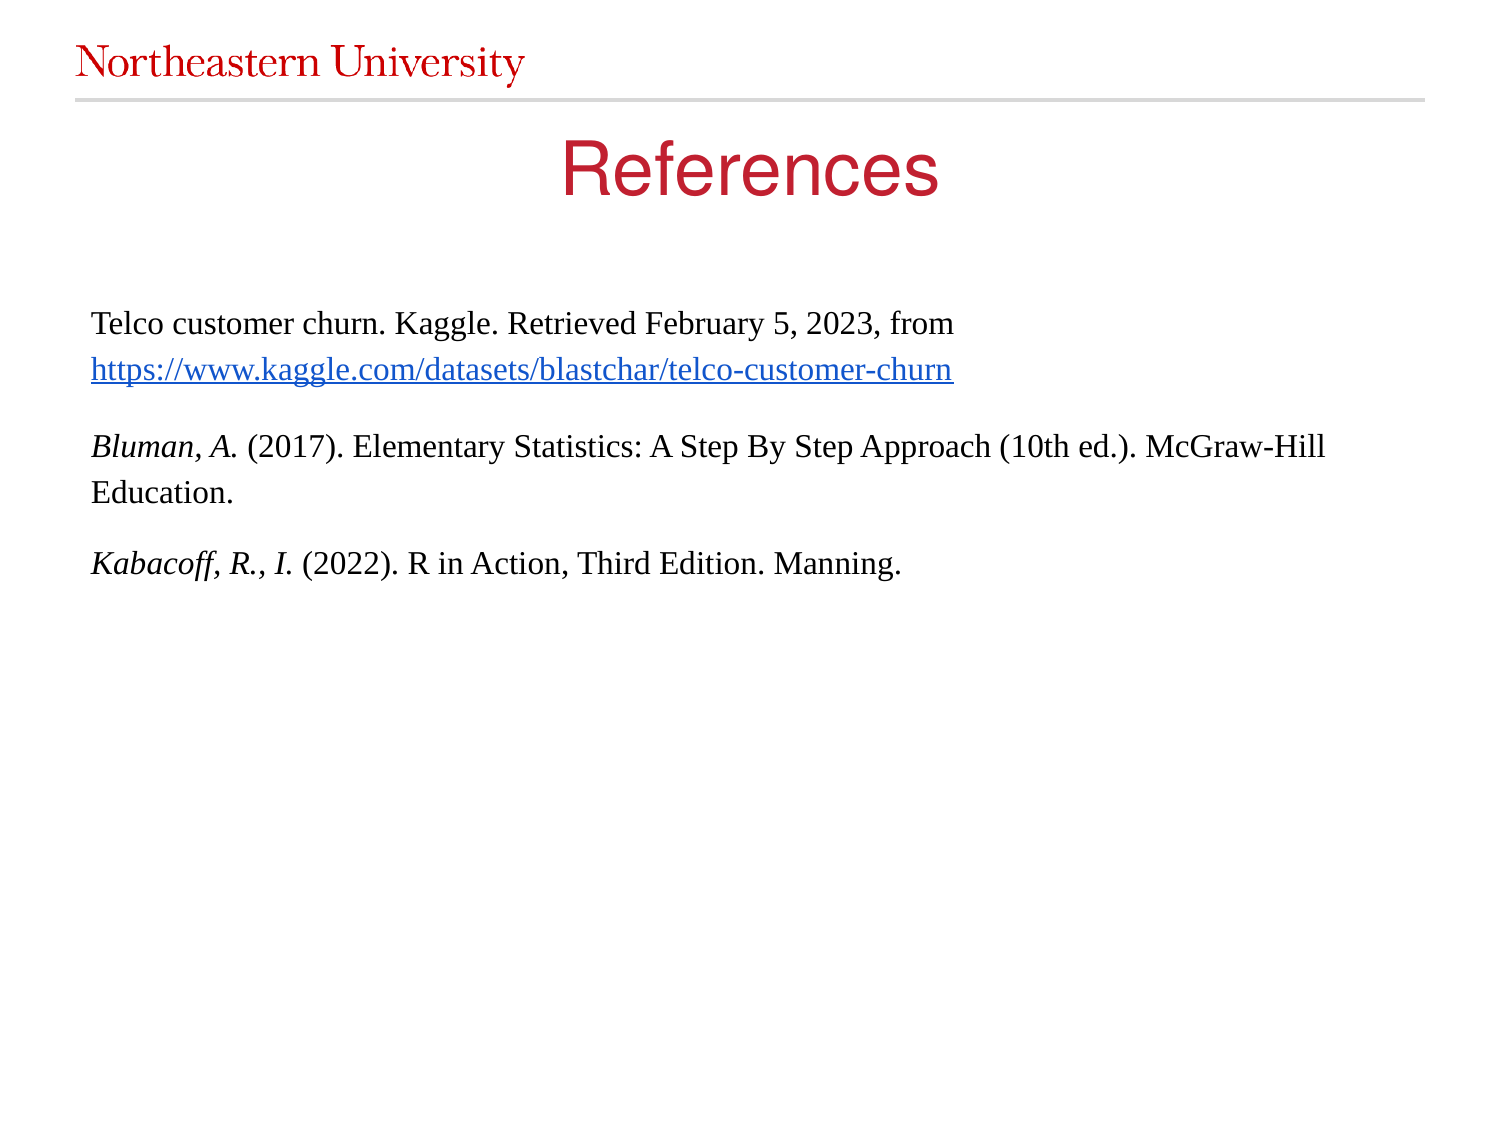

# References
Telco customer churn. Kaggle. Retrieved February 5, 2023, from https://www.kaggle.com/datasets/blastchar/telco-customer-churn
Bluman, A. (2017). Elementary Statistics: A Step By Step Approach (10th ed.). McGraw-Hill Education.
Kabacoff, R., I. (2022). R in Action, Third Edition. Manning.